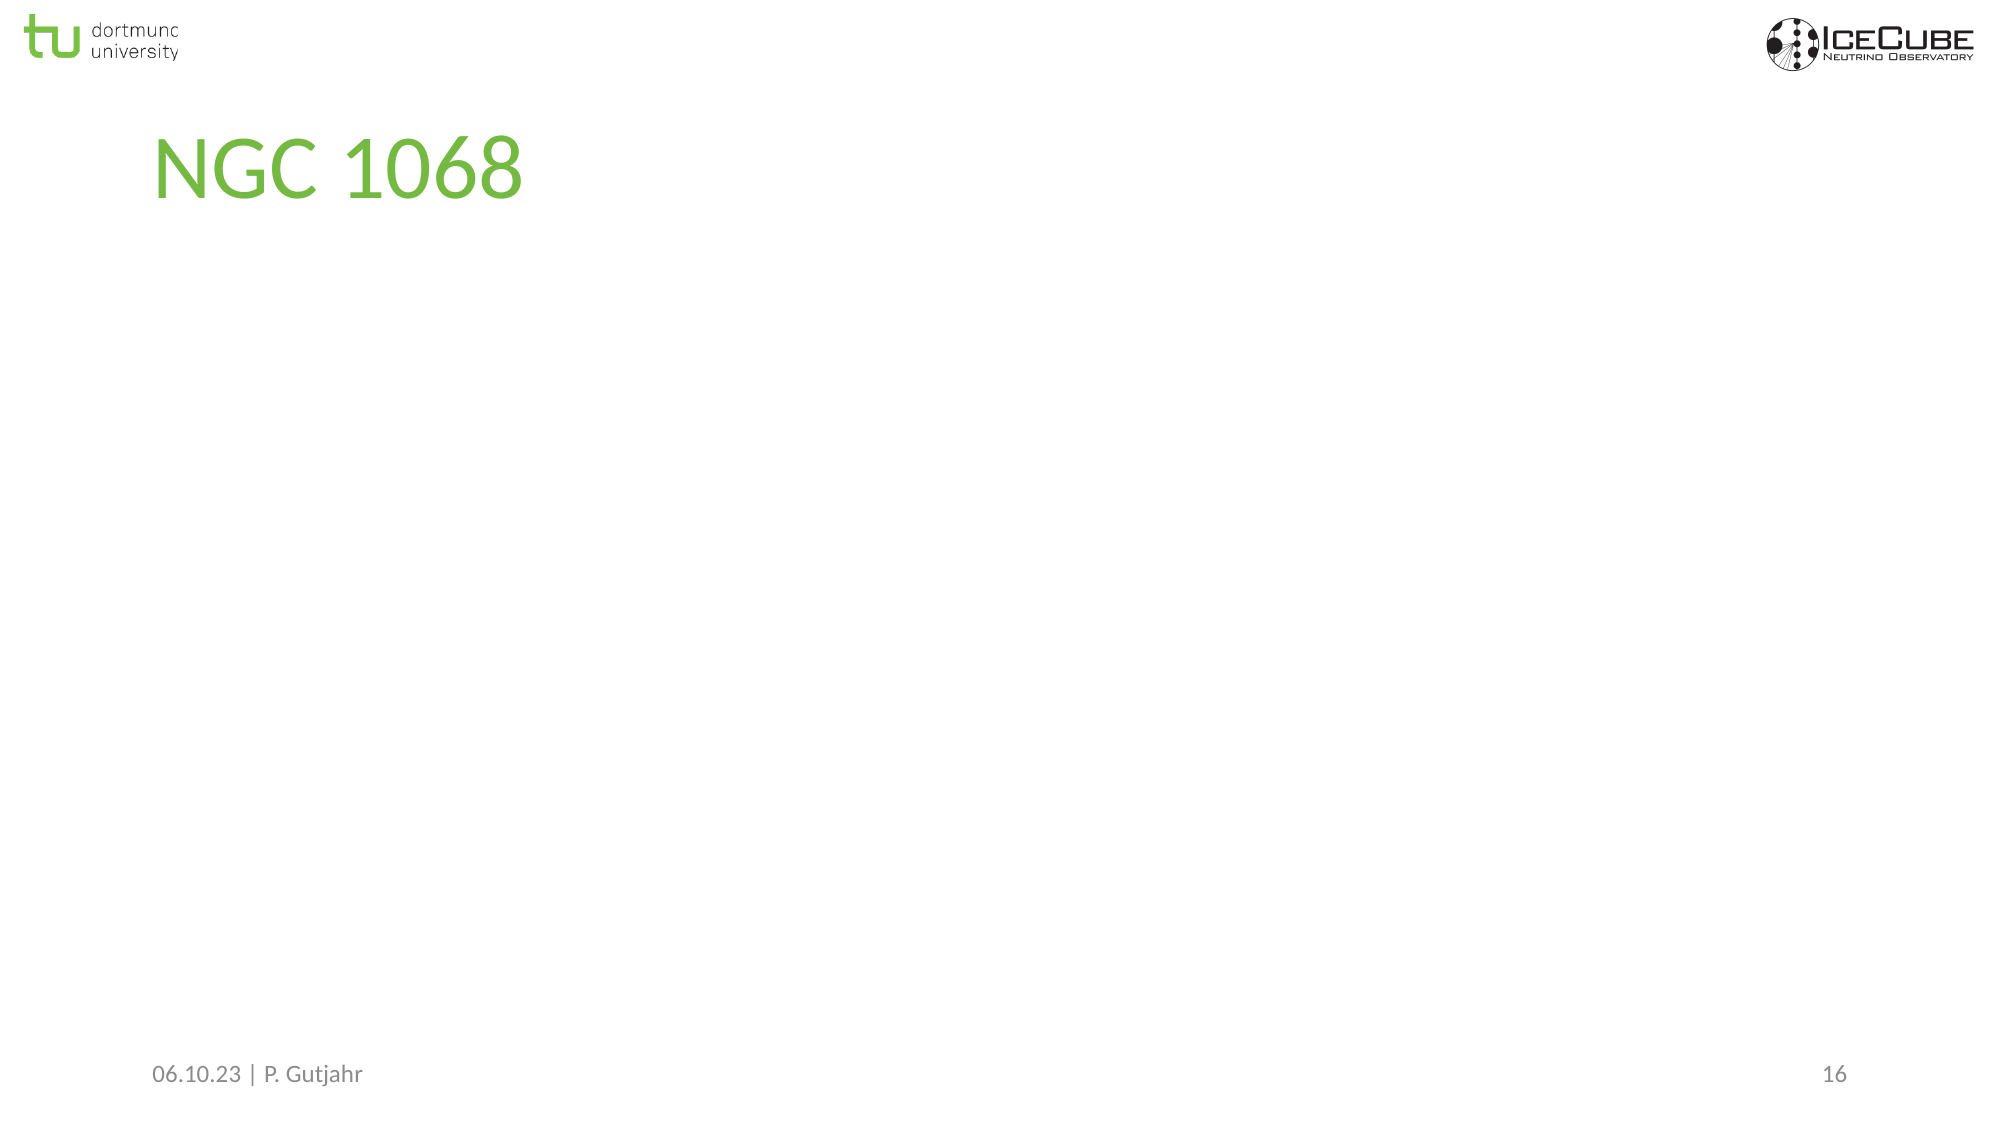

# NGC 1068

06.10.23 | P. Gutjahr
16